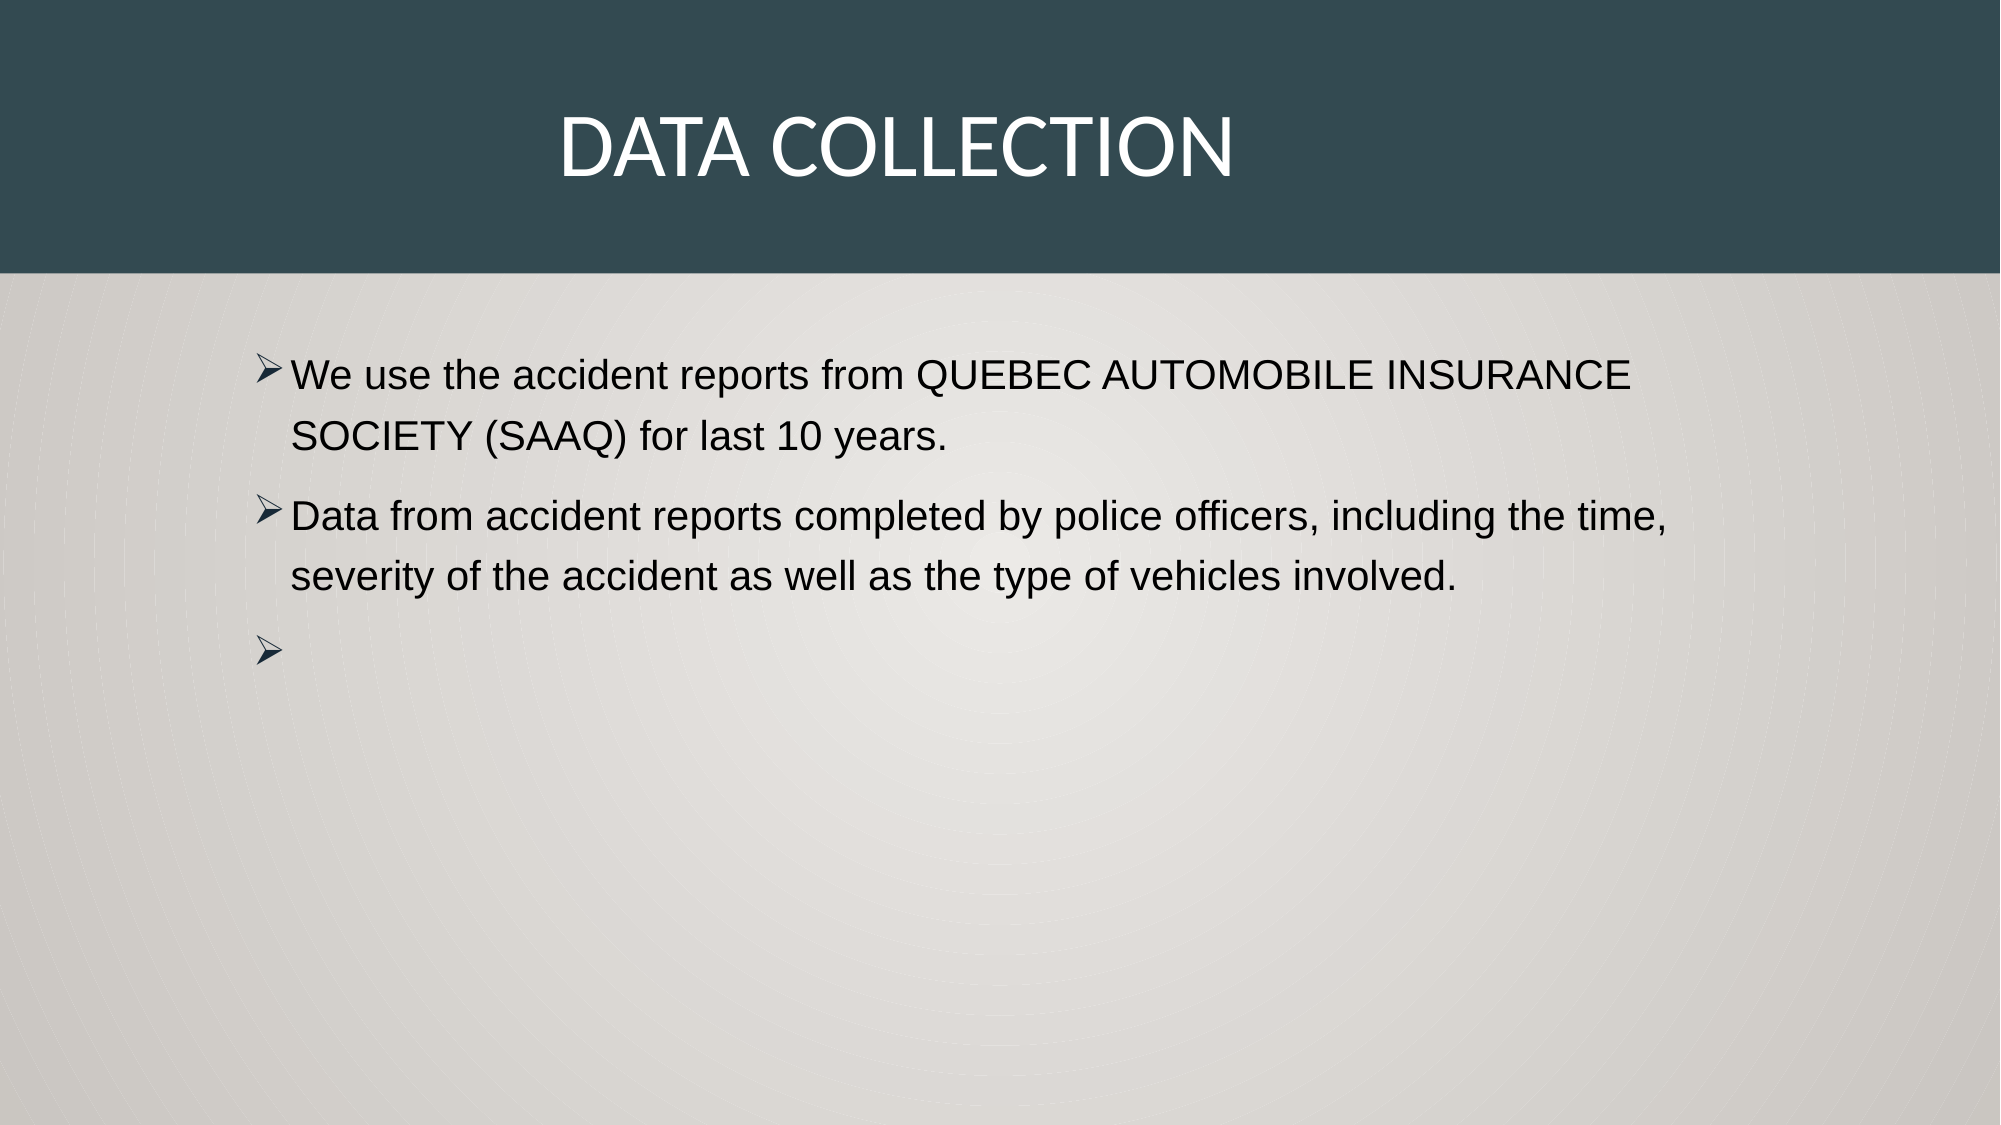

# Data collection
We use the accident reports from QUEBEC AUTOMOBILE INSURANCE SOCIETY (SAAQ) for last 10 years.
Data from accident reports completed by police officers, including the time, severity of the accident as well as the type of vehicles involved.